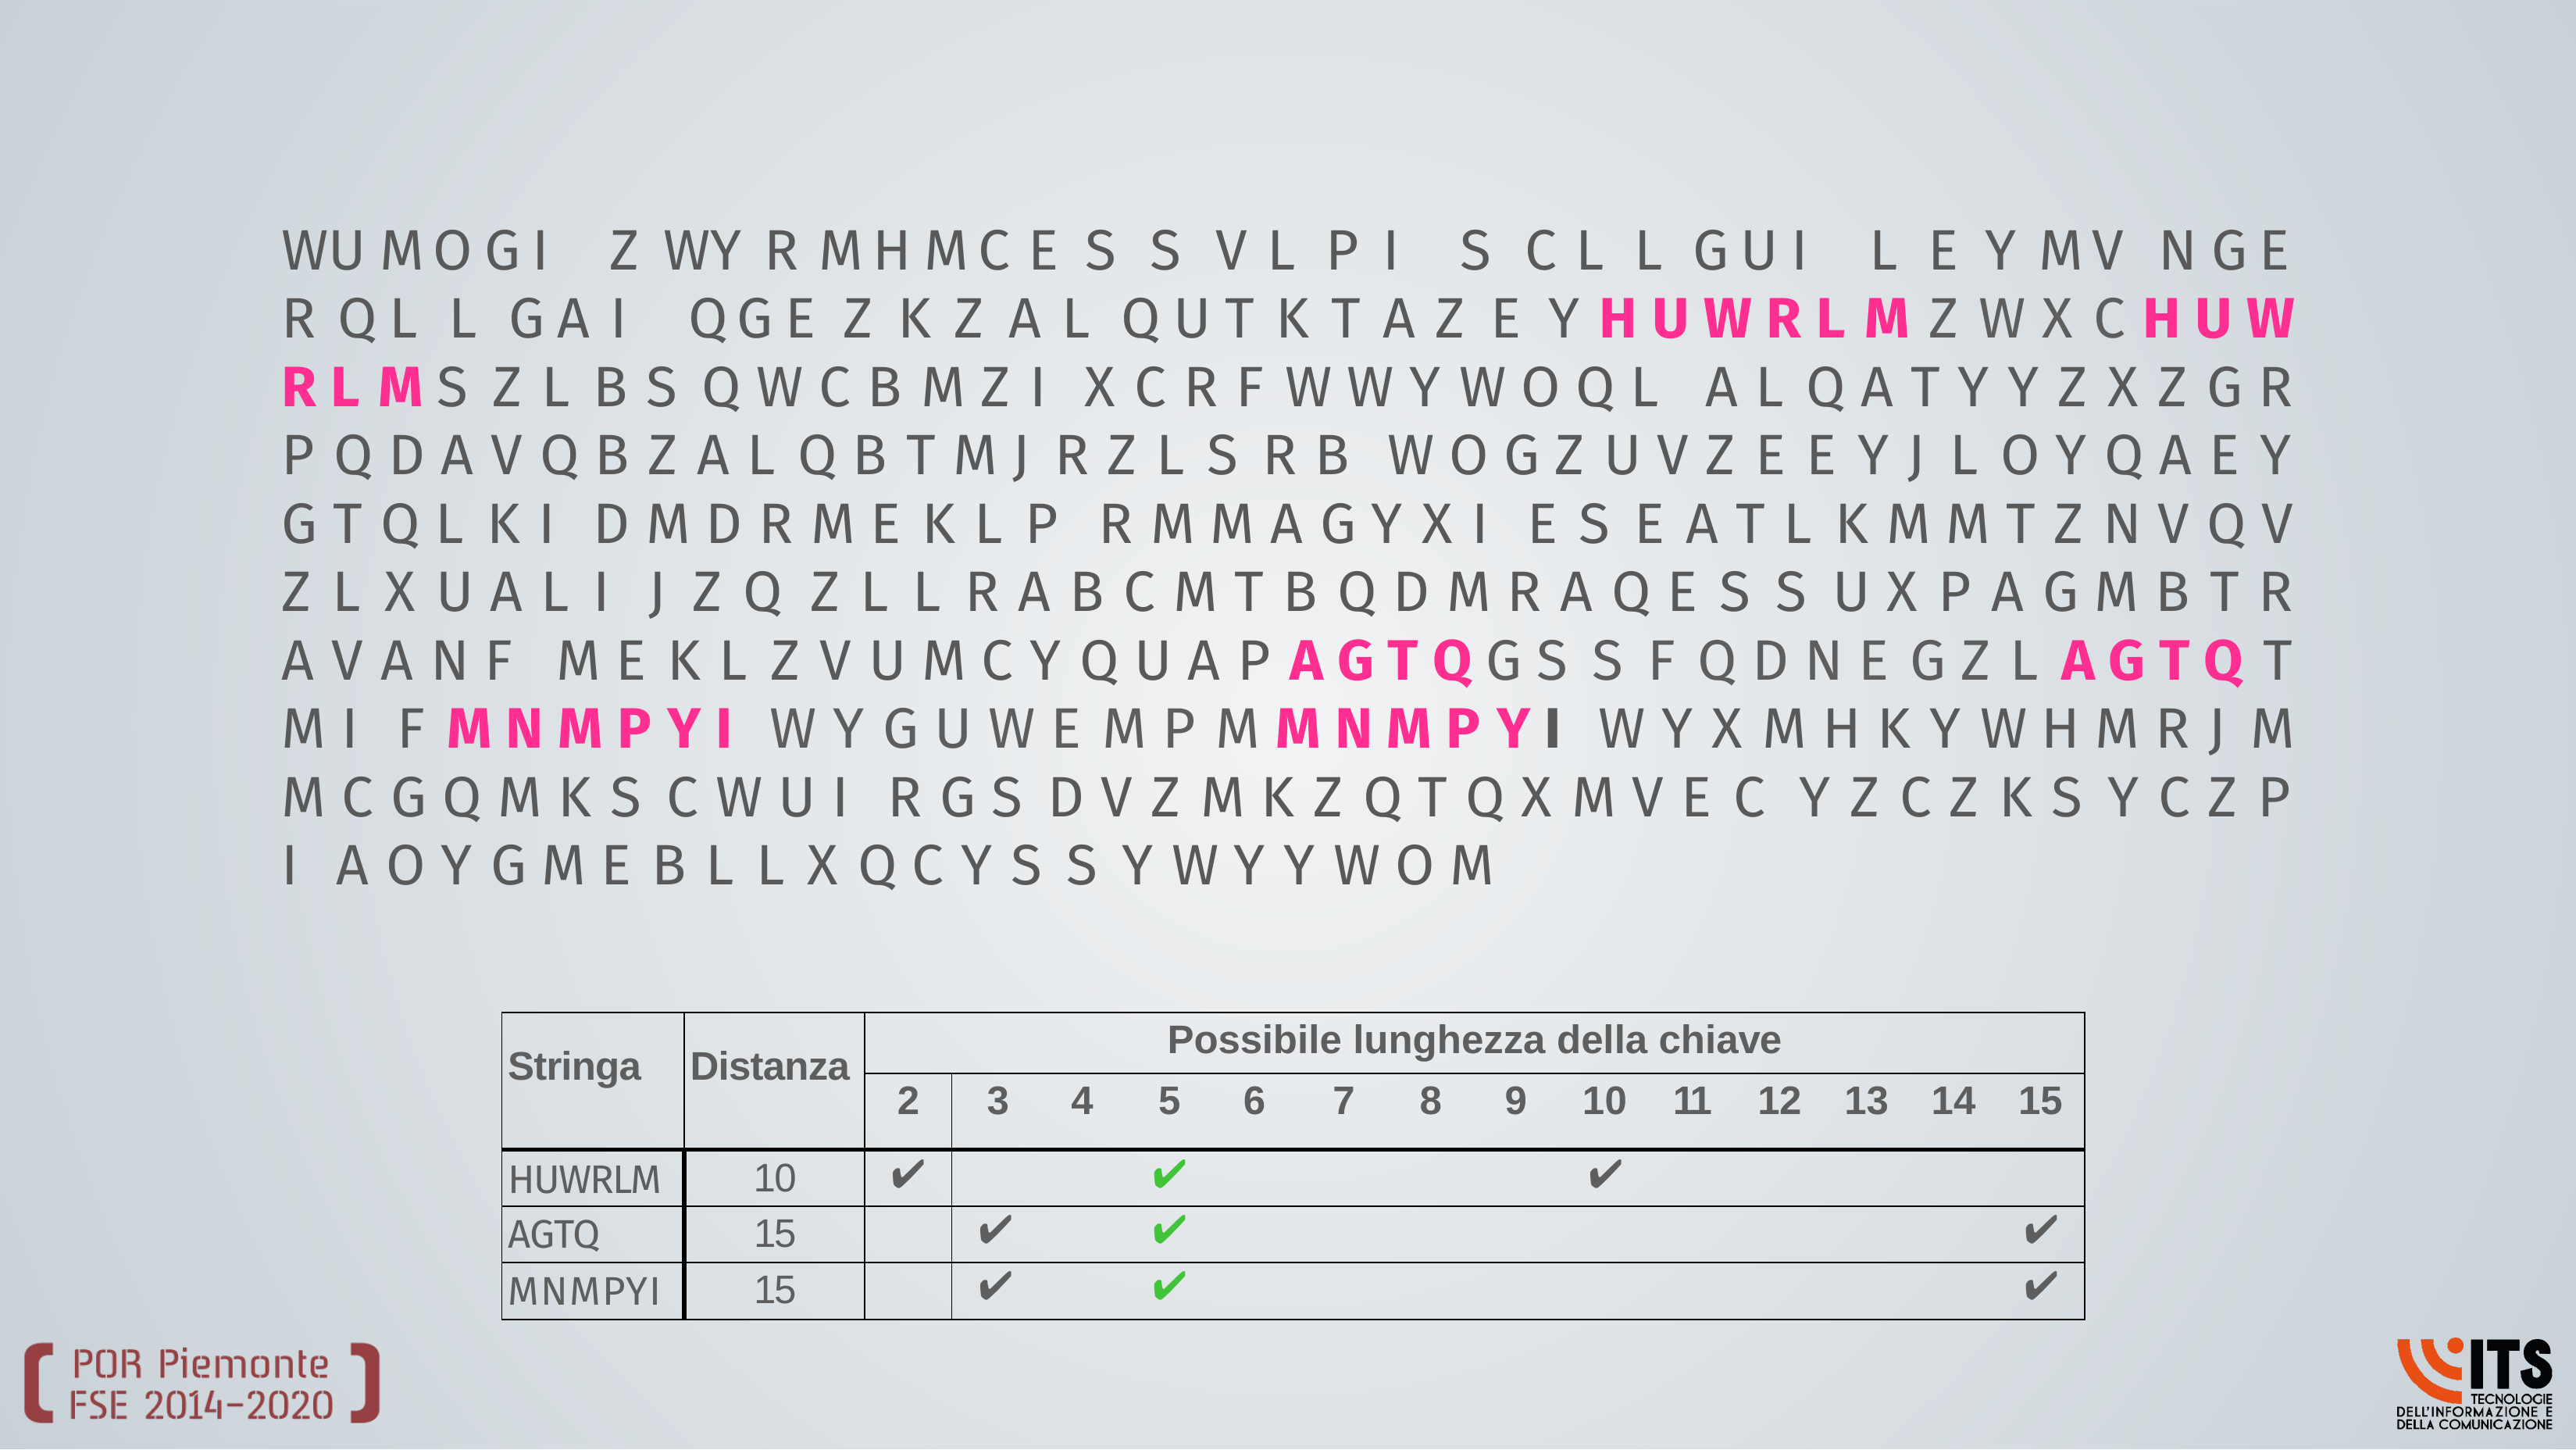

W U M O G I Z W Y R M H M C E S S V L P I S C L L G U I L E Y M V  N G E R Q L L G A I Q G E Z K Z A L Q U T K T A Z E Y H U W R L M  Z W X C H U W R L M S Z L B S Q W C B M Z I X C R F W W Y W O Q L  A L Q A T Y Y Z X Z G R P Q D A V Q B Z A L Q B T M J R Z L S R B  W O G Z U V Z E E Y J L O Y Q A E Y G T Q L K I D M D R M E K L P  R M M A G Y X I E S E A T L K M M T Z N V Q V Z L X U A L I J Z Q  Z L L R A B C M T B Q D M R A Q E S S U X P A G M B T R A V A N F  M E K L Z V U M C Y Q U A P A G T Q G S S F Q D N E G Z L A G T Q  T M I F M N M P Y I W Y G U W E M P M M N M P Y I W Y X M H K Y W  H M R J M M C G Q M K S C W U I R G S D V Z M K Z Q T Q X M V E C  Y Z C Z K S Y C Z P I A O Y G M E B L L X Q C Y S S Y W Y Y W O M
| Stringa | Distanza | Possibile lunghezza della chiave |  |  |  |  |  |  |  |  |  |  |  |  |  |
| --- | --- | --- | --- | --- | --- | --- | --- | --- | --- | --- | --- | --- | --- | --- | --- |
|  |  | 2 | 3 | 4 | 5 | 6 | 7 | 8 | 9 | 10 | 11 | 12 | 13 | 14 | 15 |
| HUWRLM | 10 | ✔ |  | ✔ |  | ✔ |  |  |  |  |  |  |  |  |  |
| AGTQ | 15 |  | ✔ | ✔ |  |  |  |  |  |  | ✔ |  |  |  |  |
| MNMPYI | 15 |  | ✔ | ✔ |  |  |  |  |  |  | ✔ |  |  |  |  |